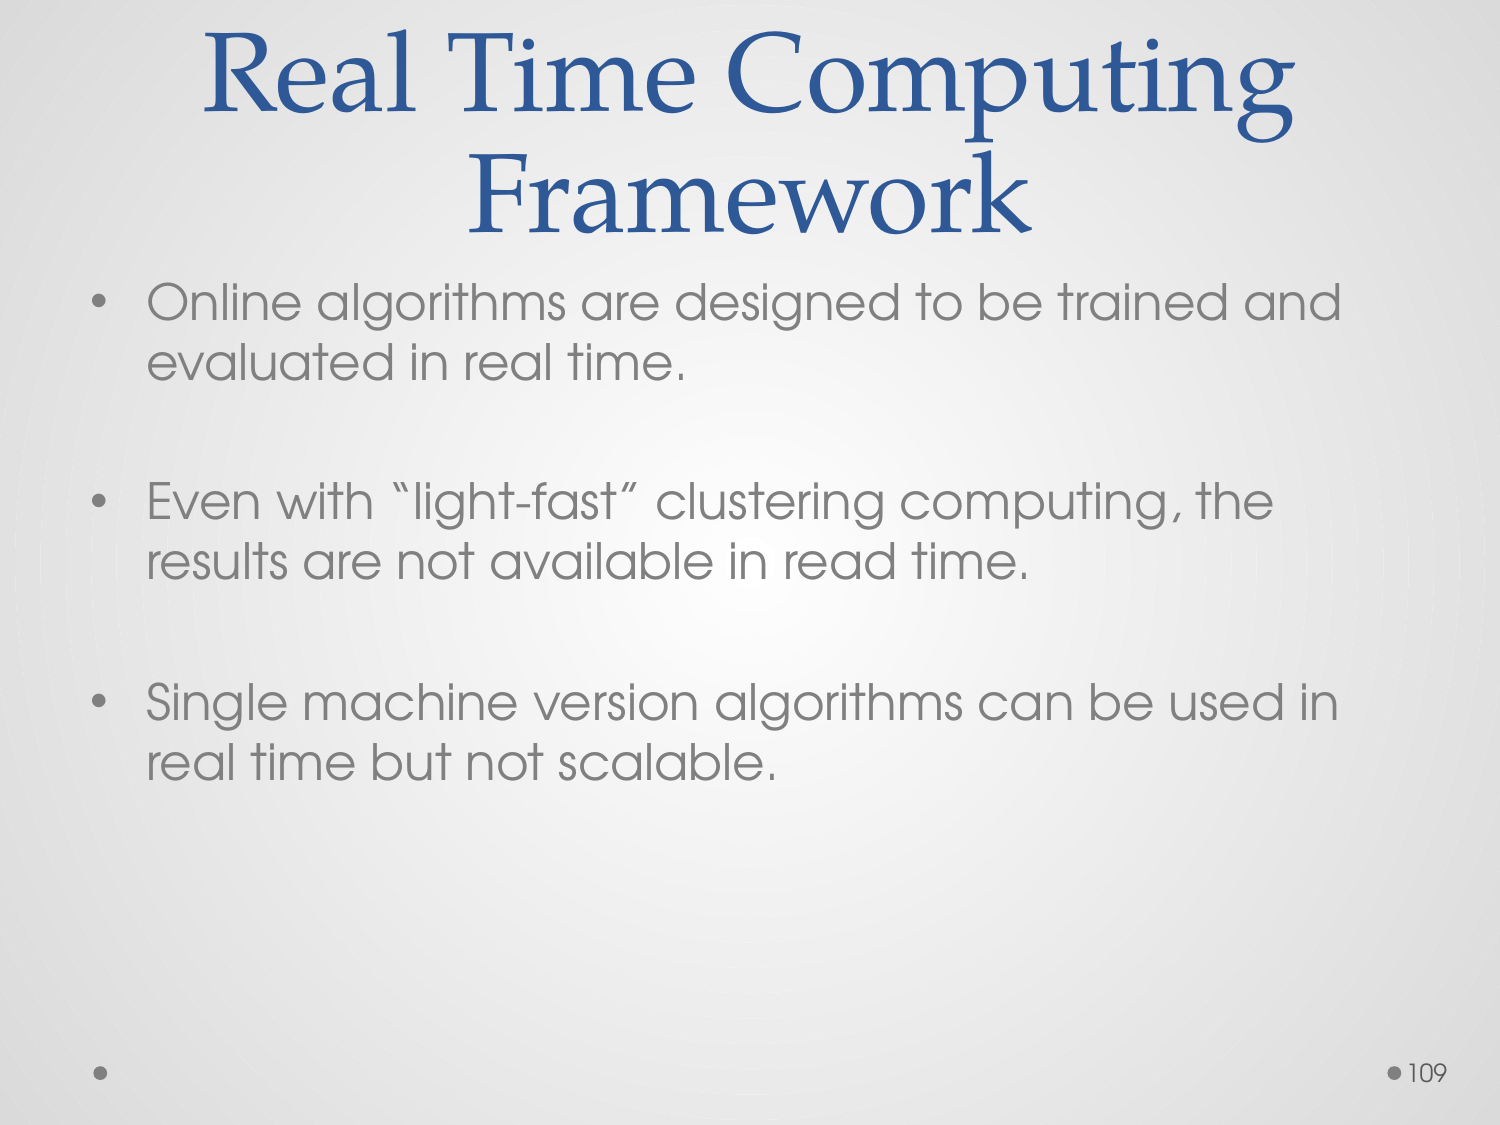

# Real Time Computing Framework
Online algorithms are designed to be trained and evaluated in real time.

Even with “light-fast” clustering computing, the results are not available in read time.

Single machine version algorithms can be used in real time but not scalable.
109